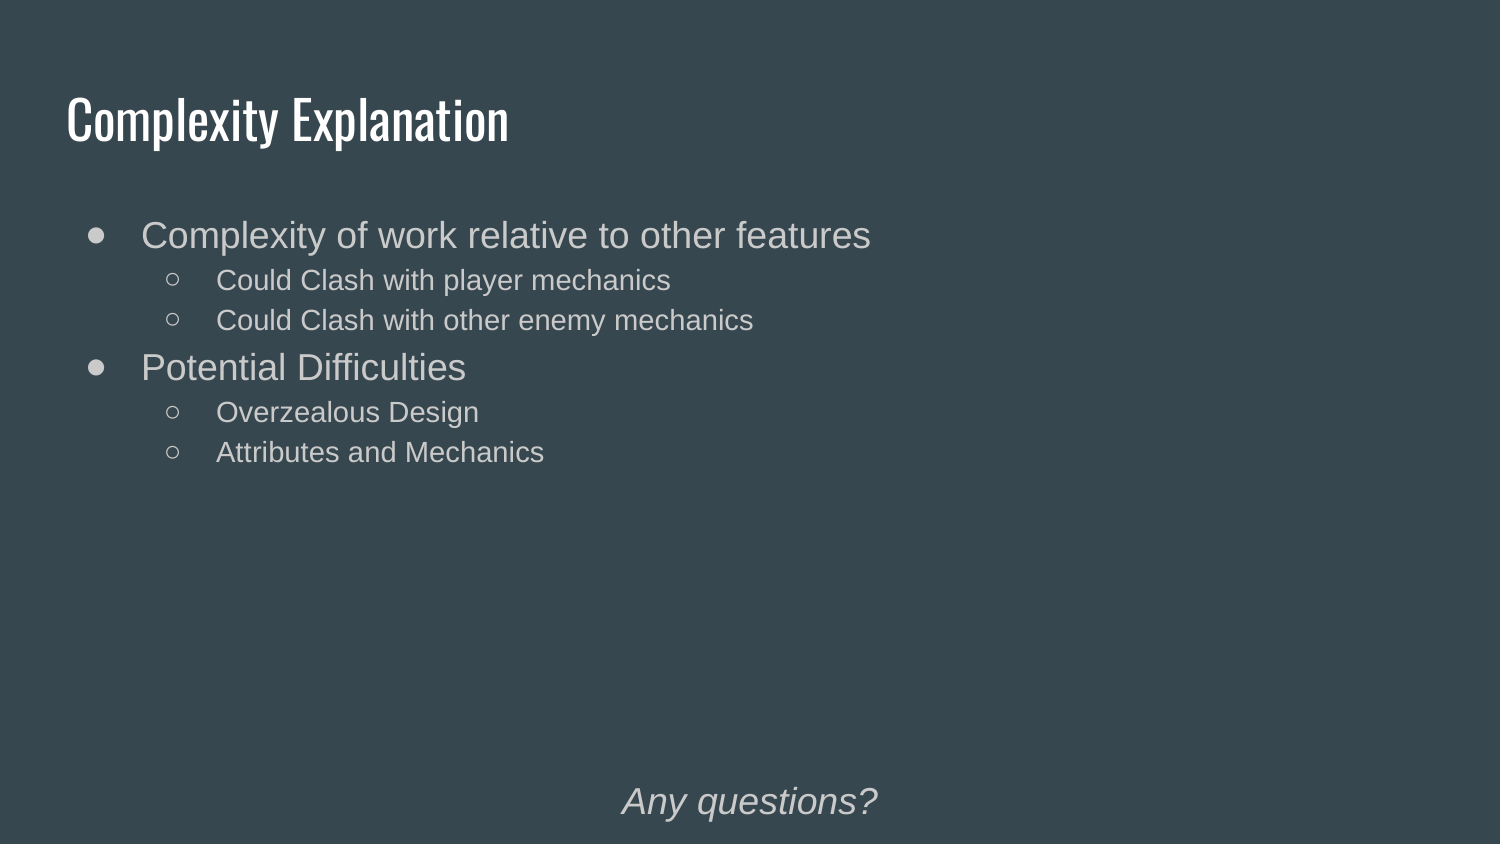

# Complexity Explanation
Complexity of work relative to other features
Could Clash with player mechanics
Could Clash with other enemy mechanics
Potential Difficulties
Overzealous Design
Attributes and Mechanics

Any questions?